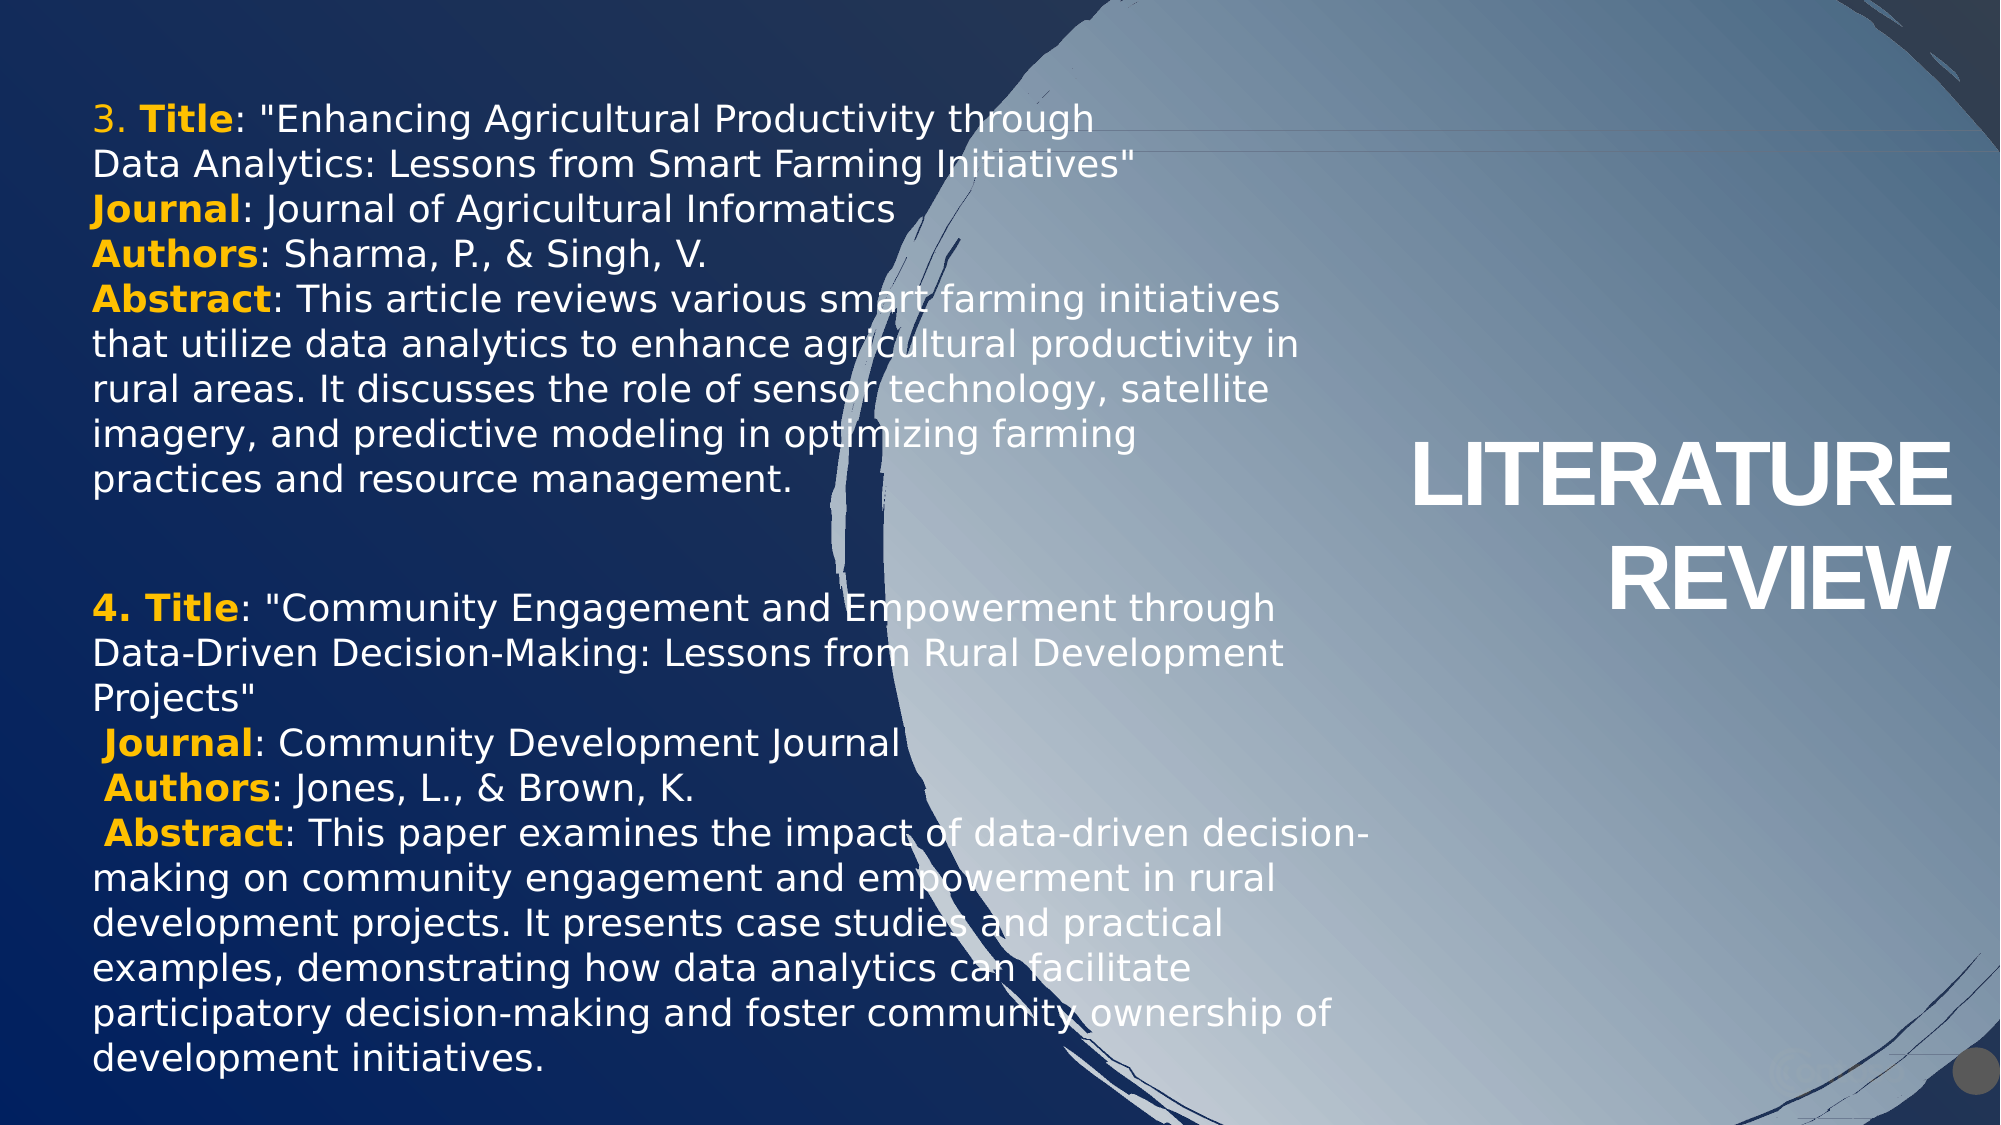

3. Title: "Enhancing Agricultural Productivity through
Data Analytics: Lessons from Smart Farming Initiatives"              Journal: Journal of Agricultural Informatics
Authors: Sharma, P., & Singh, V.
Abstract: This article reviews various smart farming initiatives that utilize data analytics to enhance agricultural productivity in rural areas. It discusses the role of sensor technology, satellite imagery, and predictive modeling in optimizing farming practices and resource management.
# Literature review
4. Title: "Community Engagement and Empowerment through  Data-Driven Decision-Making: Lessons from Rural Development  Projects"
 Journal: Community Development Journal
 Authors: Jones, L., & Brown, K.
 Abstract: This paper examines the impact of data-driven decision-making on community engagement and empowerment in rural development projects. It presents case studies and practical examples, demonstrating how data analytics can facilitate participatory decision-making and foster community ownership of development initiatives.
7